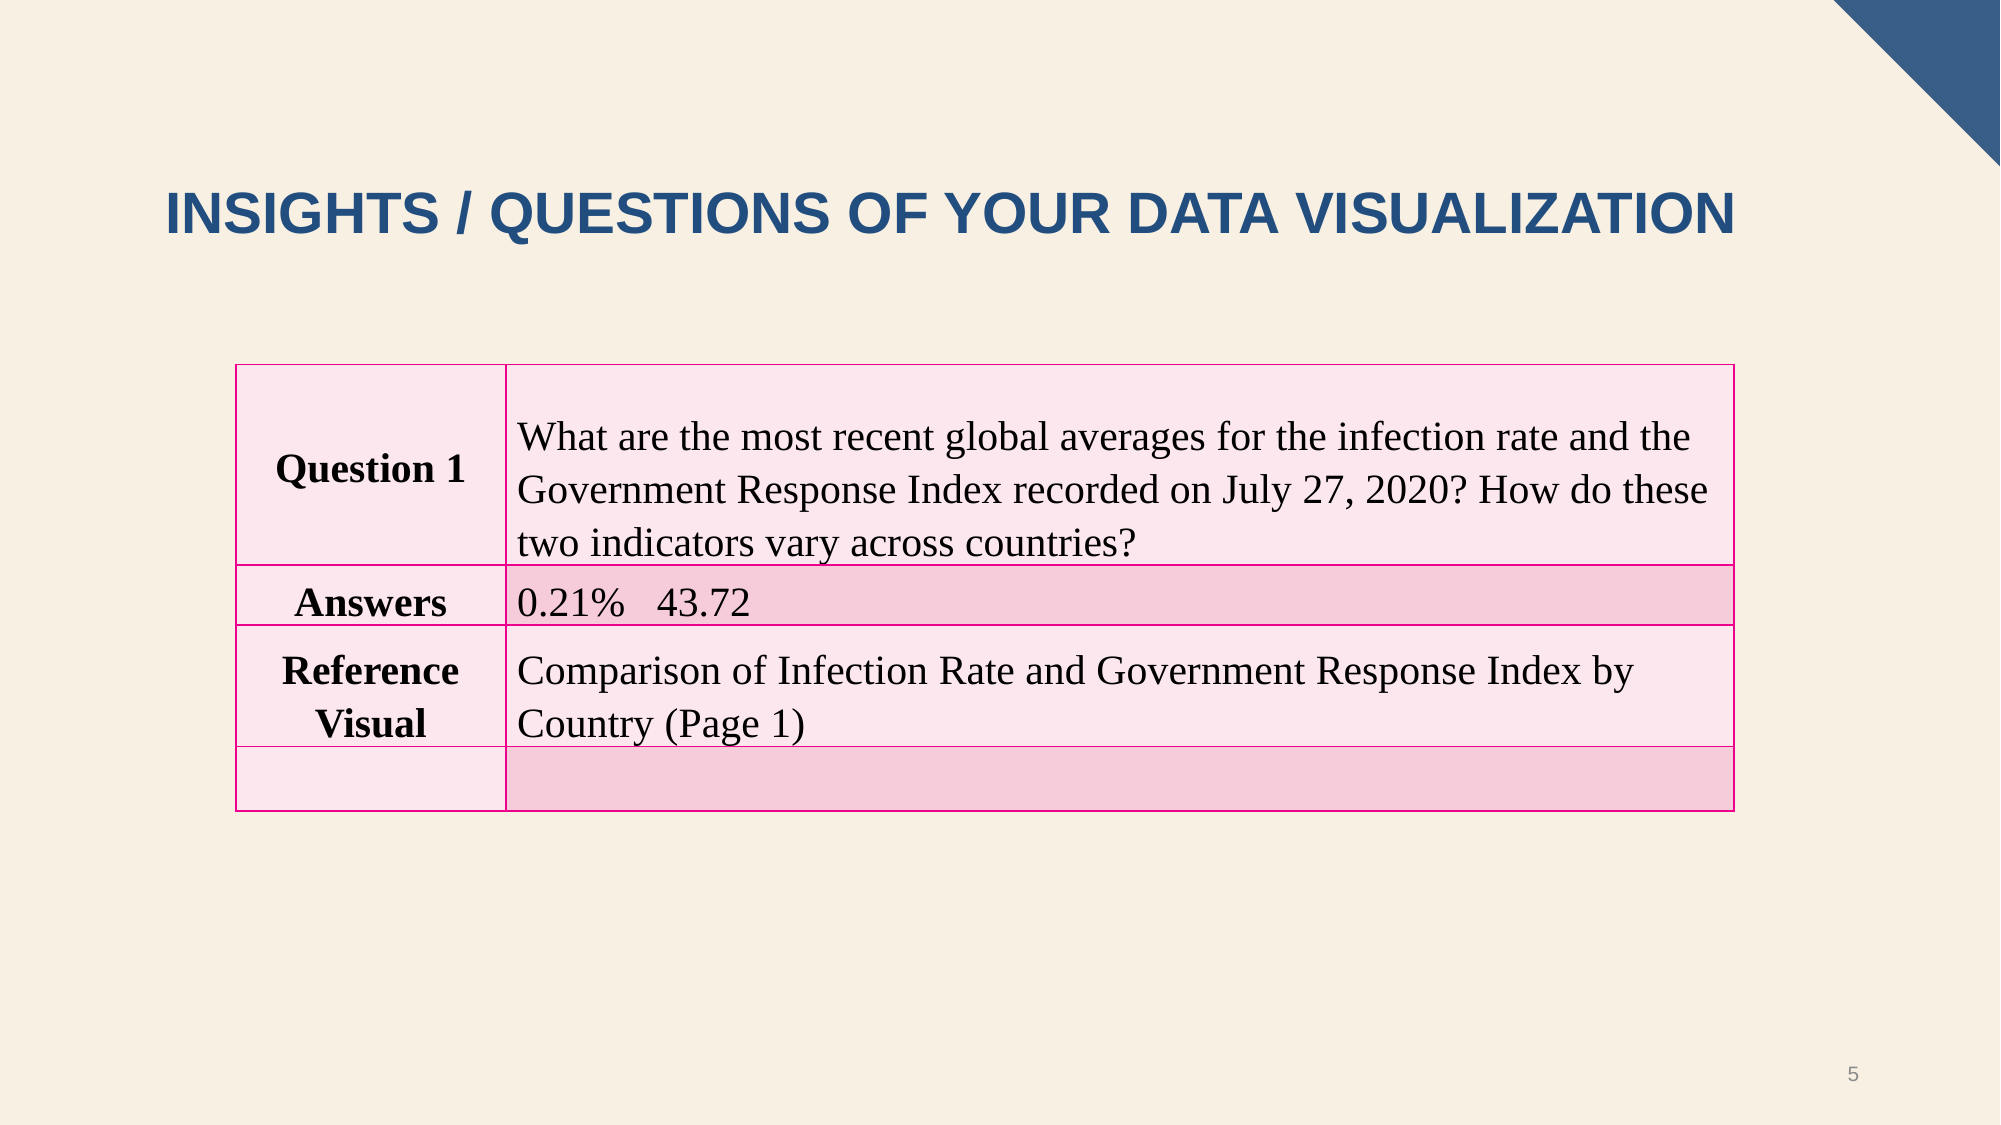

# Insights / Questions of Your Data Visualization
| Question 1 | What are the most recent global averages for the infection rate and the Government Response Index recorded on July 27, 2020? How do these two indicators vary across countries? |
| --- | --- |
| Answers | 0.21% 43.72 |
| Reference Visual | Comparison of Infection Rate and Government Response Index by Country (Page 1) |
|  |  |
 Insights / Questions of Your Data Visualization
5